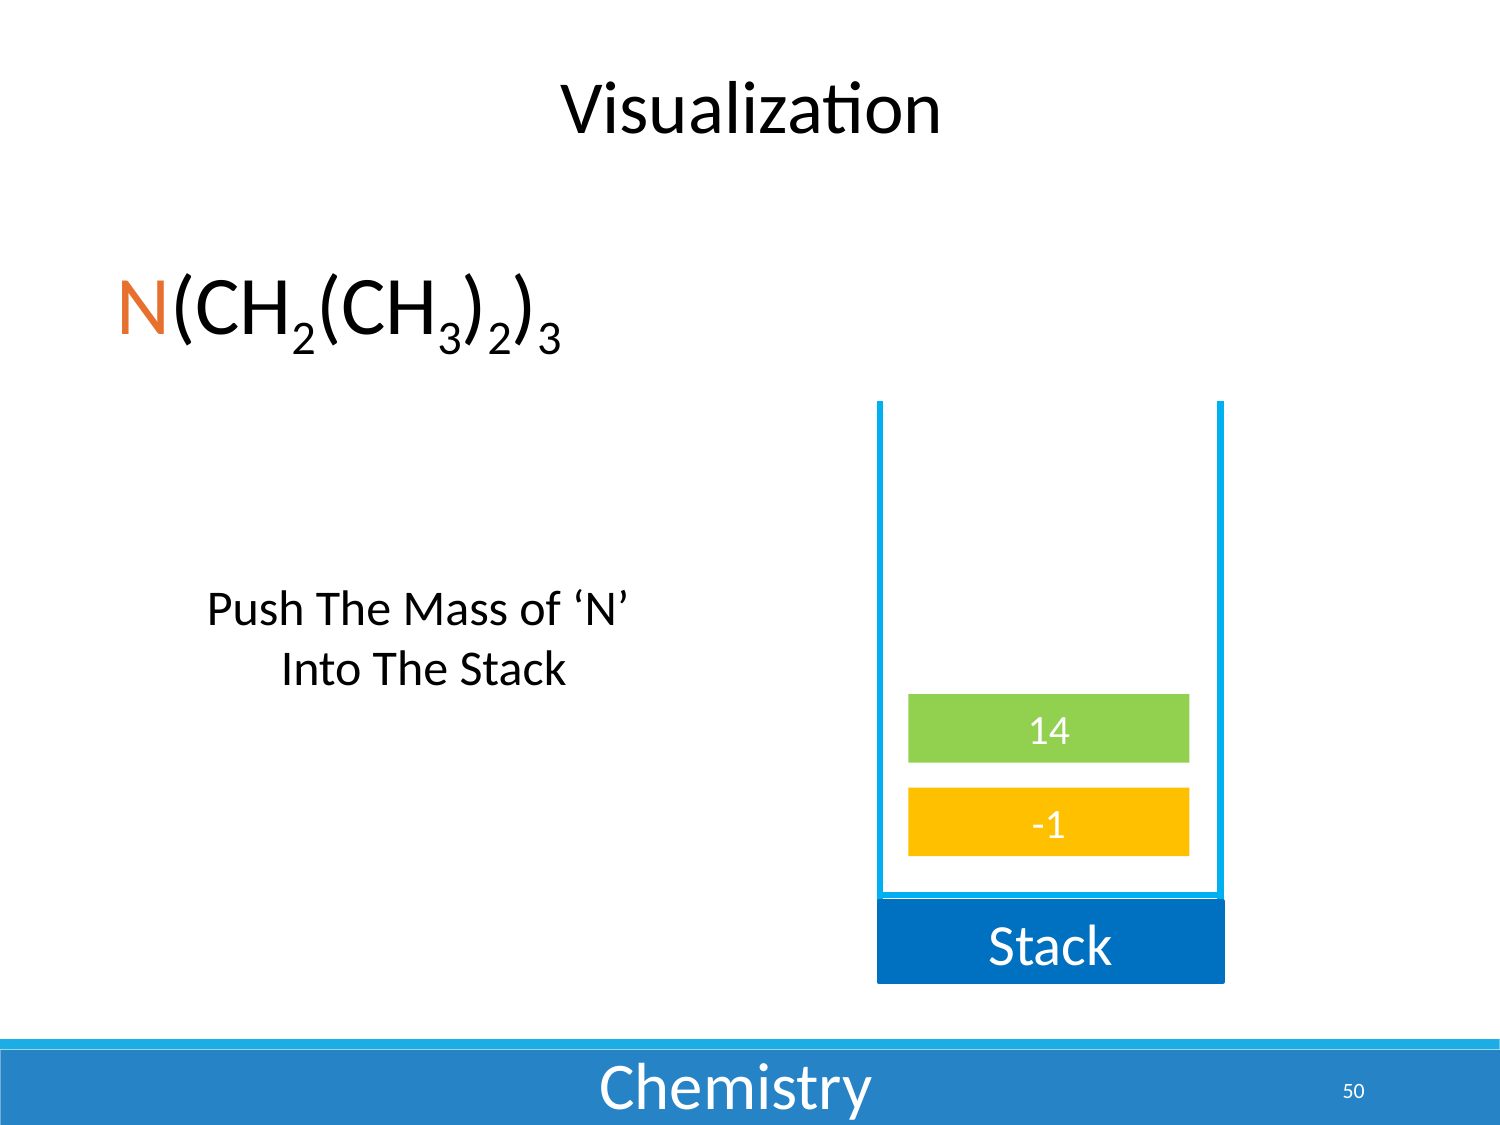

Visualization
N(CH2(CH3)2)3
Push The Mass of ‘N’
Into The Stack
14
-1
Stack
Chemistry
50